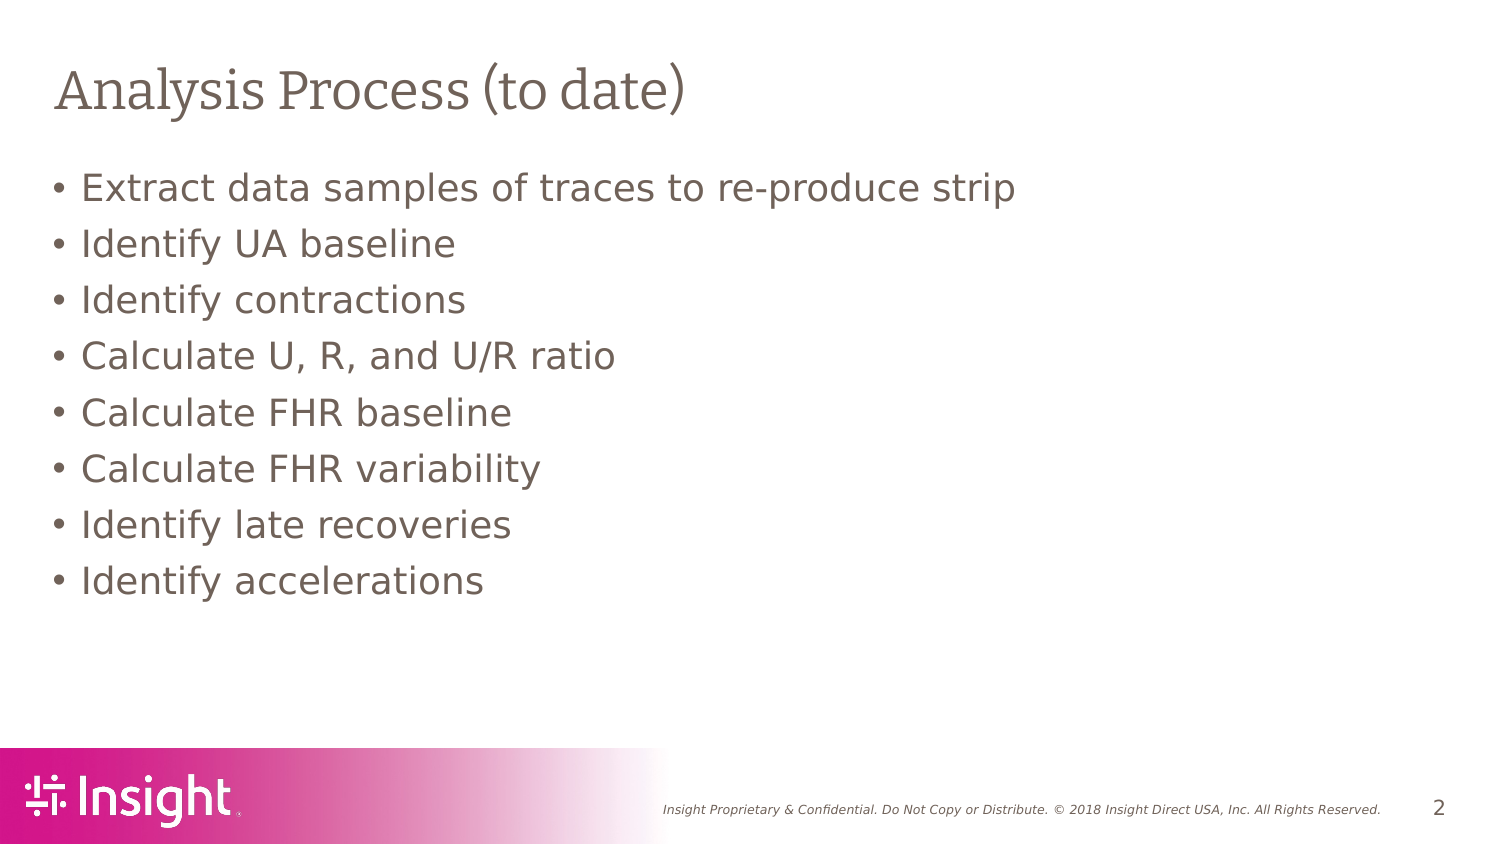

# Analysis Process (to date)
Extract data samples of traces to re-produce strip
Identify UA baseline
Identify contractions
Calculate U, R, and U/R ratio
Calculate FHR baseline
Calculate FHR variability
Identify late recoveries
Identify accelerations